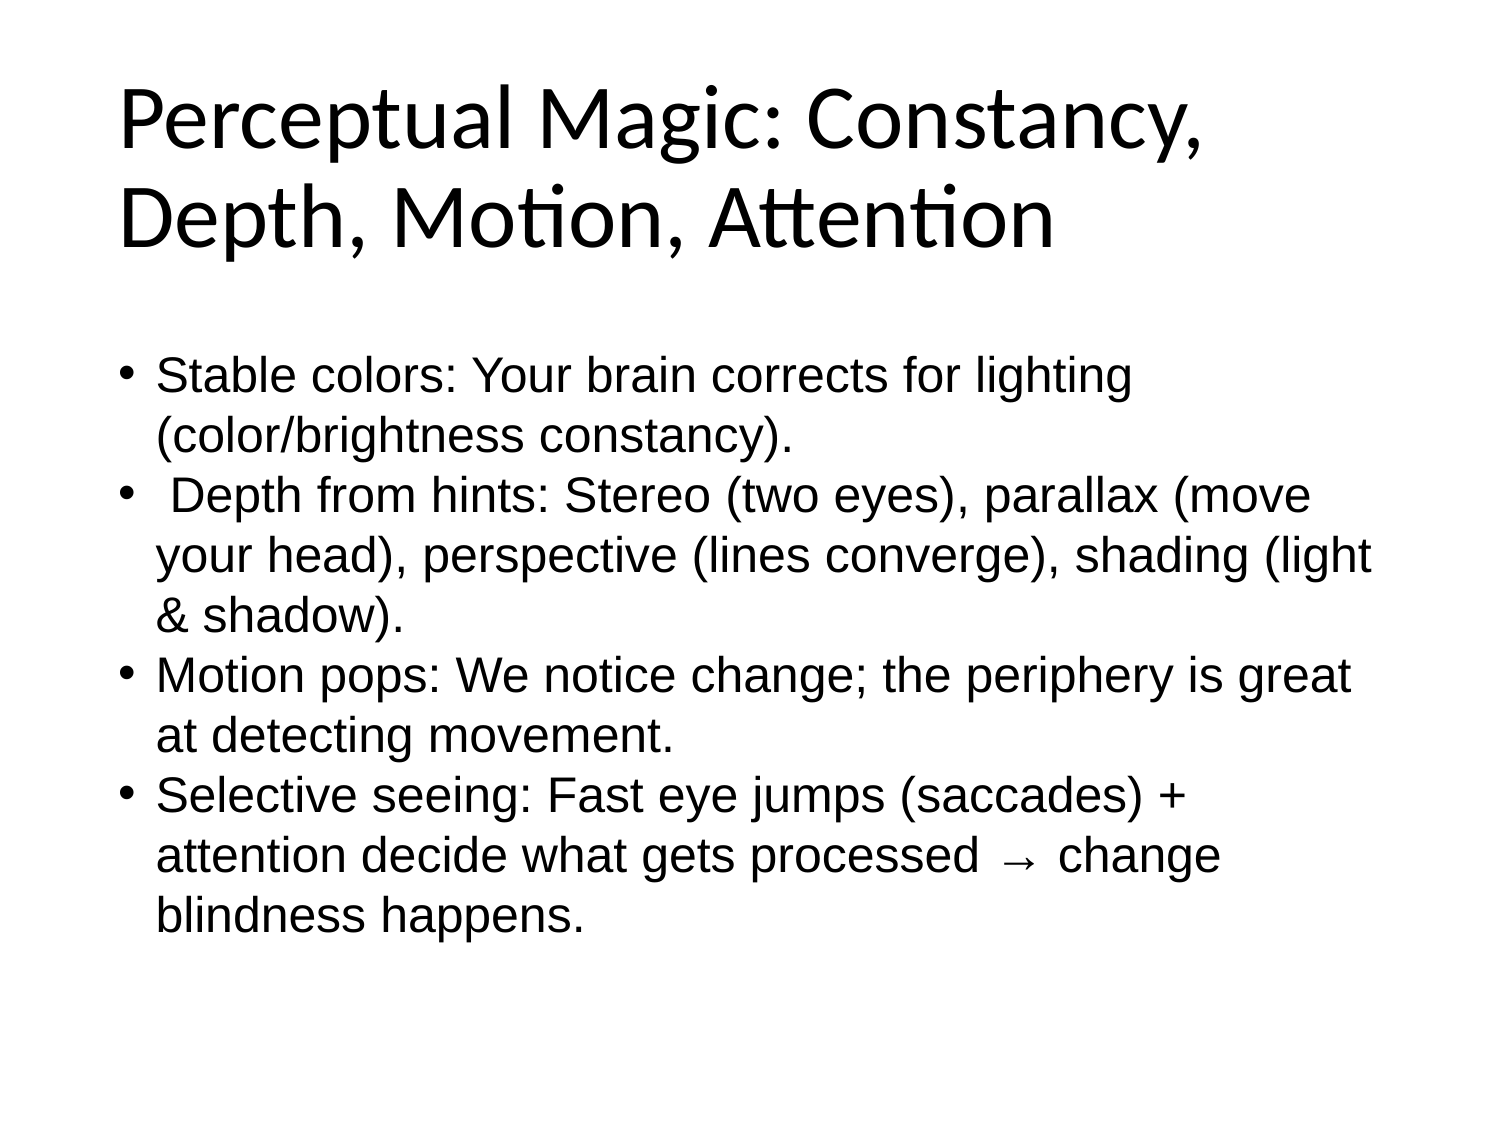

# Perceptual Magic: Constancy, Depth, Motion, Attention
Stable colors: Your brain corrects for lighting (color/brightness constancy).
 Depth from hints: Stereo (two eyes), parallax (move your head), perspective (lines converge), shading (light & shadow).
Motion pops: We notice change; the periphery is great at detecting movement.
Selective seeing: Fast eye jumps (saccades) + attention decide what gets processed → change blindness happens.